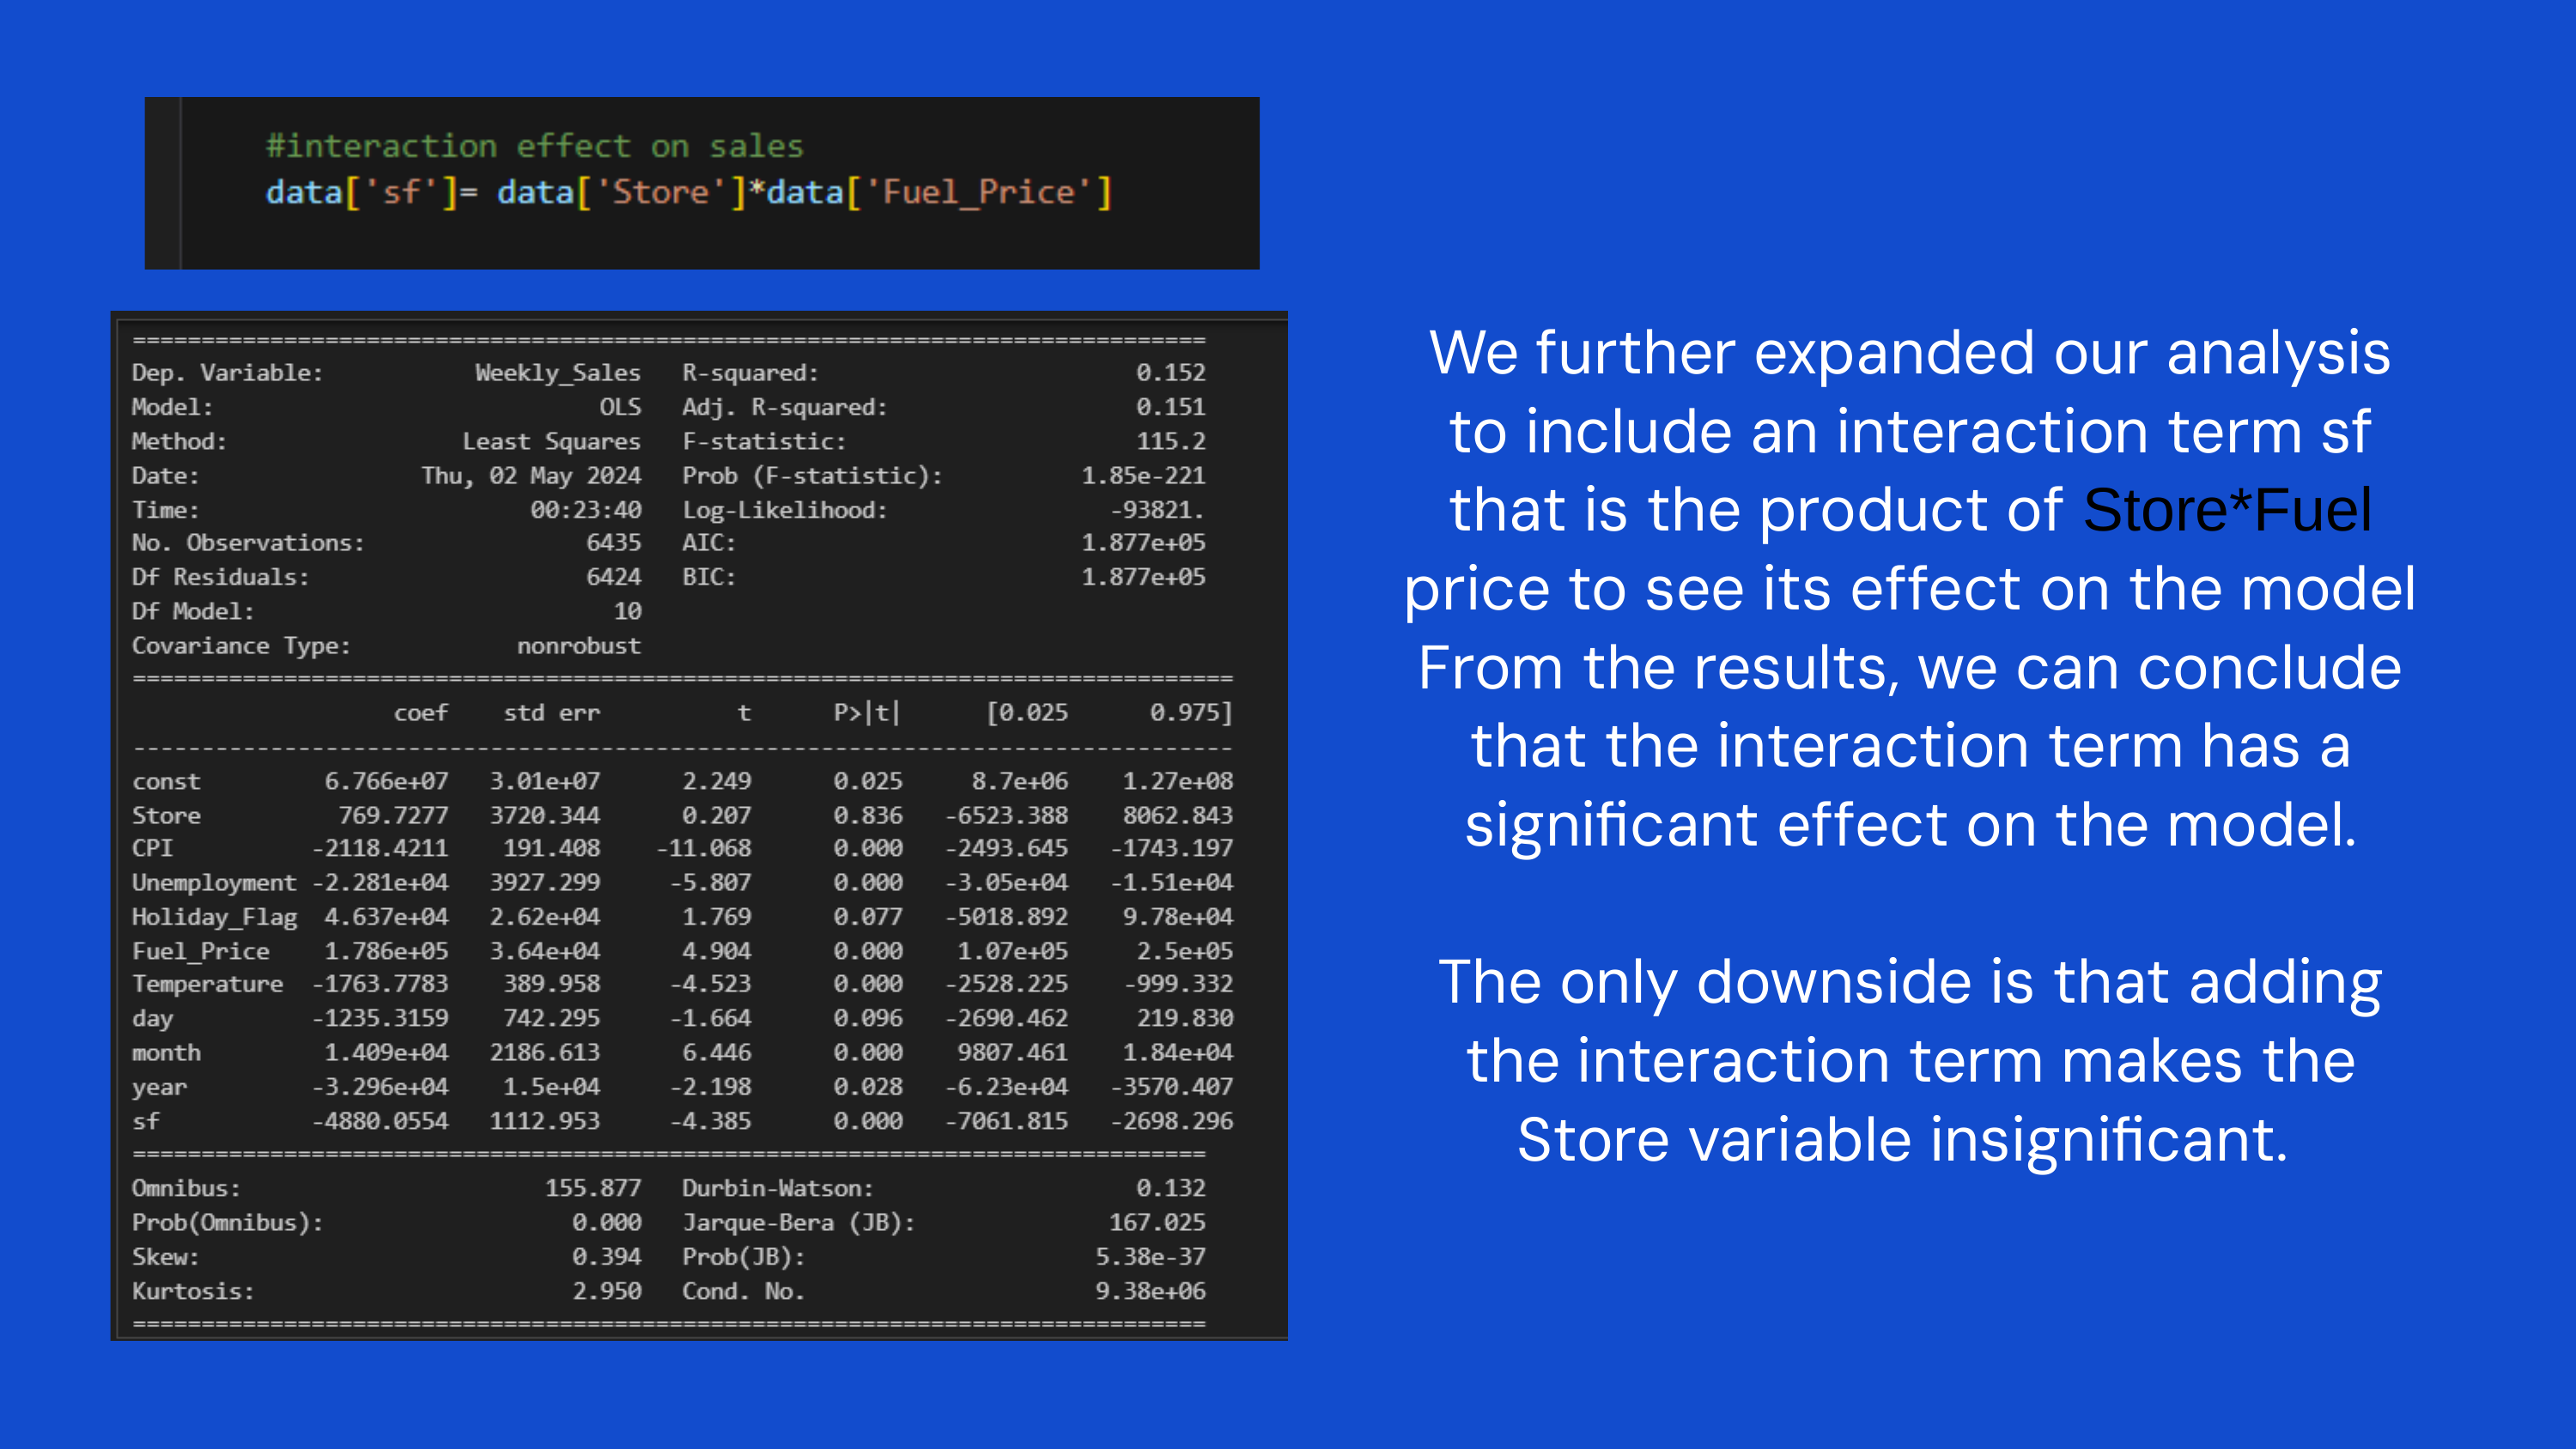

We further expanded our analysis to include an interaction term sf that is the product of Store*Fuel price to see its effect on the model
From the results, we can conclude that the interaction term has a significant effect on the model.

The only downside is that adding the interaction term makes the Store variable insignificant.